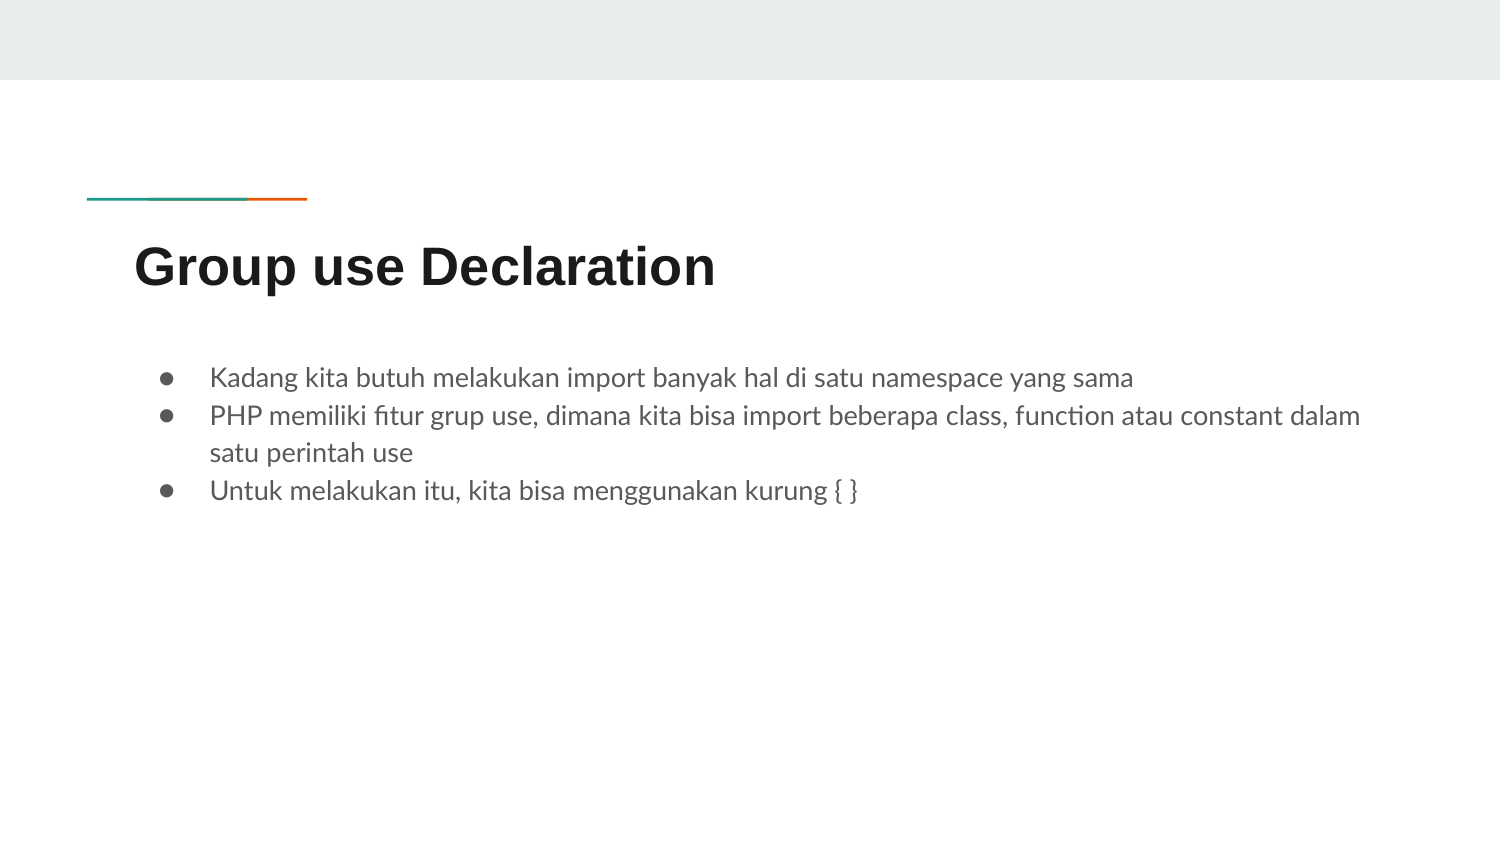

# Group use Declaration
Kadang kita butuh melakukan import banyak hal di satu namespace yang sama
PHP memiliki fitur grup use, dimana kita bisa import beberapa class, function atau constant dalam satu perintah use
Untuk melakukan itu, kita bisa menggunakan kurung { }